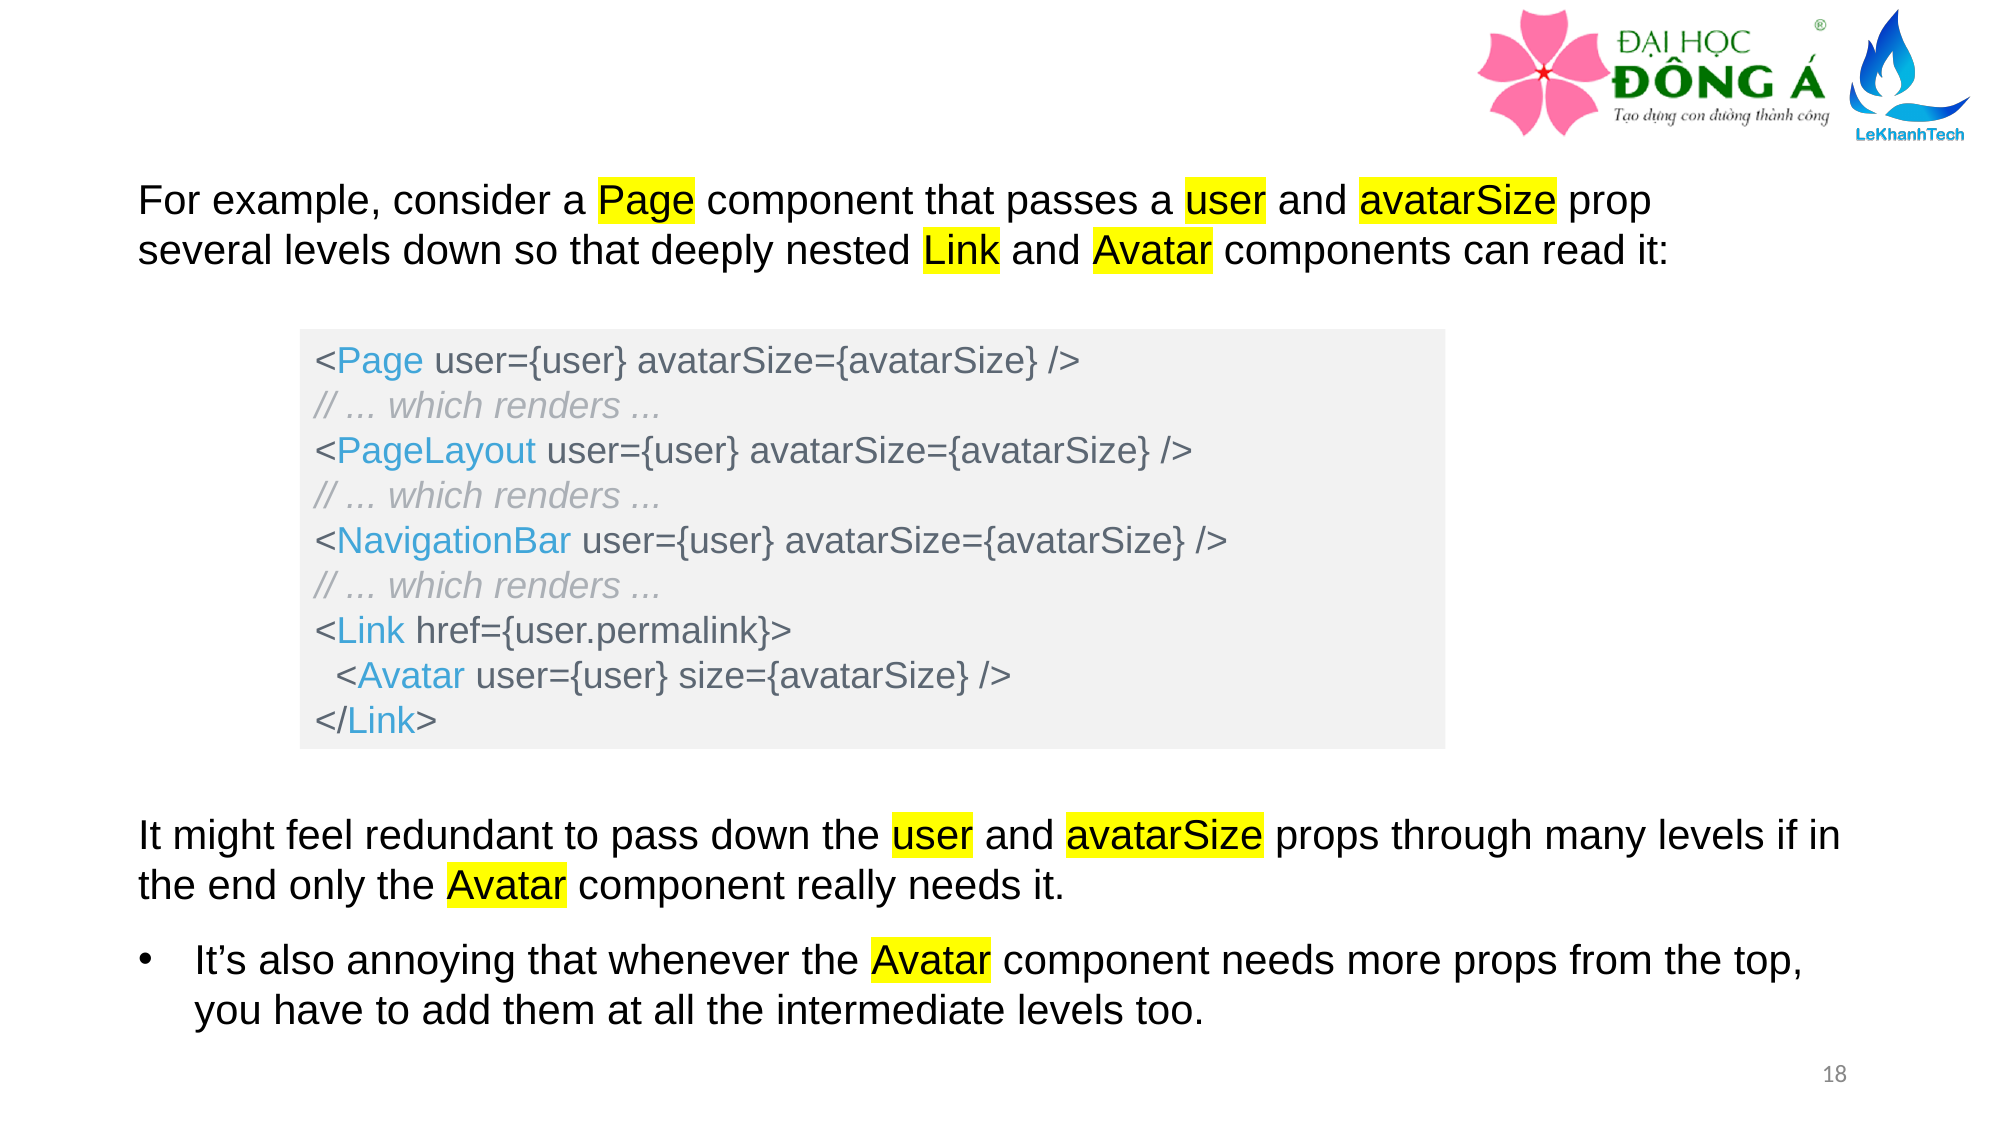

For example, consider a Page component that passes a user and avatarSize prop several levels down so that deeply nested Link and Avatar components can read it:
<Page user={user} avatarSize={avatarSize} />
// ... which renders ...
<PageLayout user={user} avatarSize={avatarSize} />
// ... which renders ...
<NavigationBar user={user} avatarSize={avatarSize} />
// ... which renders ...
<Link href={user.permalink}>
  <Avatar user={user} size={avatarSize} />
</Link>
It might feel redundant to pass down the user and avatarSize props through many levels if in the end only the Avatar component really needs it.
It’s also annoying that whenever the Avatar component needs more props from the top, you have to add them at all the intermediate levels too.
18